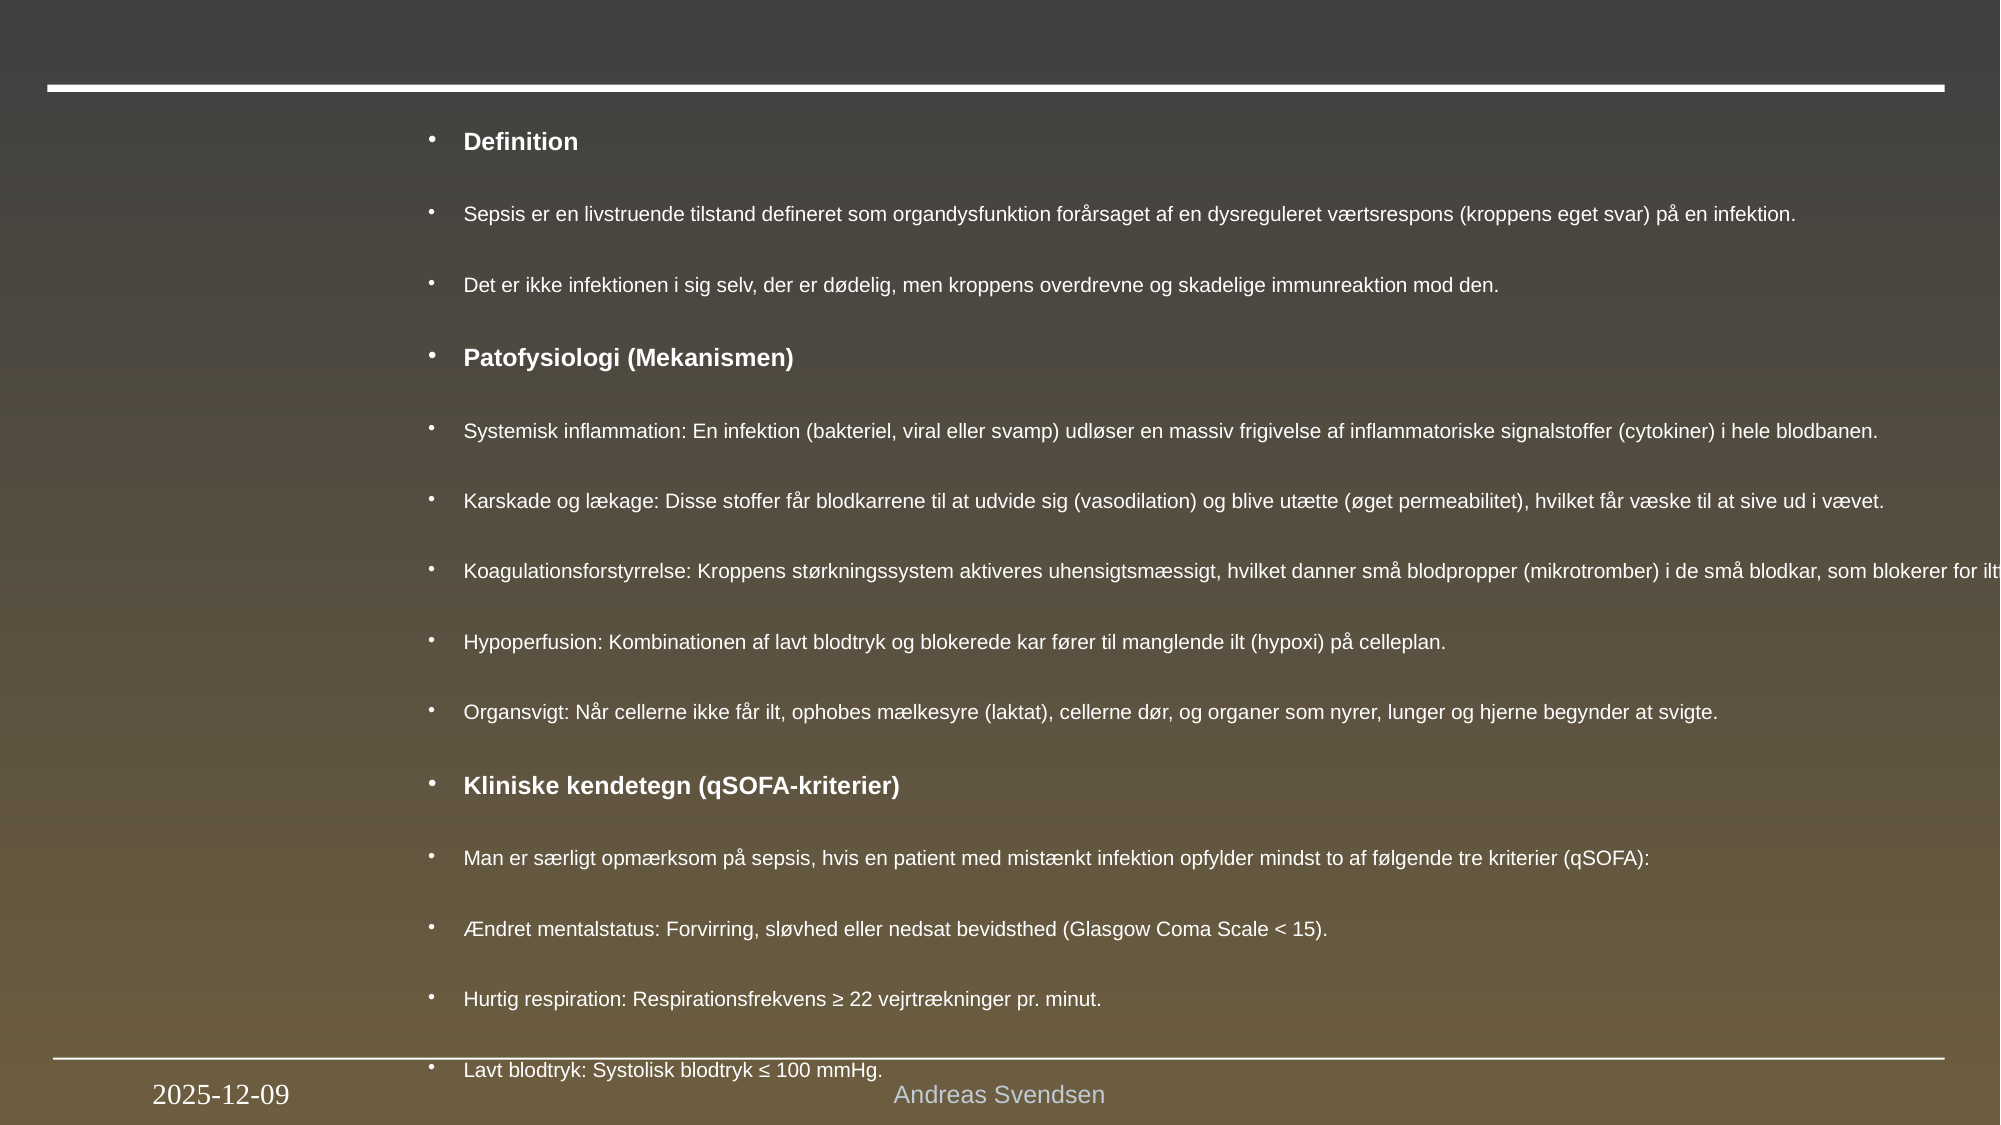

Andreas Svendsen
46
2025-12-09
Definition
Sepsis er en livstruende tilstand defineret som organdysfunktion forårsaget af en dysreguleret værtsrespons (kroppens eget svar) på en infektion.
Det er ikke infektionen i sig selv, der er dødelig, men kroppens overdrevne og skadelige immunreaktion mod den.
Patofysiologi (Mekanismen)
Systemisk inflammation: En infektion (bakteriel, viral eller svamp) udløser en massiv frigivelse af inflammatoriske signalstoffer (cytokiner) i hele blodbanen.
Karskade og lækage: Disse stoffer får blodkarrene til at udvide sig (vasodilation) og blive utætte (øget permeabilitet), hvilket får væske til at sive ud i vævet.
Koagulationsforstyrrelse: Kroppens størkningssystem aktiveres uhensigtsmæssigt, hvilket danner små blodpropper (mikrotromber) i de små blodkar, som blokerer for iltforsyningen.
Hypoperfusion: Kombinationen af lavt blodtryk og blokerede kar fører til manglende ilt (hypoxi) på celleplan.
Organsvigt: Når cellerne ikke får ilt, ophobes mælkesyre (laktat), cellerne dør, og organer som nyrer, lunger og hjerne begynder at svigte.
Kliniske kendetegn (qSOFA-kriterier)
Man er særligt opmærksom på sepsis, hvis en patient med mistænkt infektion opfylder mindst to af følgende tre kriterier (qSOFA):
Ændret mentalstatus: Forvirring, sløvhed eller nedsat bevidsthed (Glasgow Coma Scale < 15).
Hurtig respiration: Respirationsfrekvens ≥ 22 vejrtrækninger pr. minut.
Lavt blodtryk: Systolisk blodtryk ≤ 100 mmHg.
Behandlingsprincipper
Tidskritisk: Behandling skal iværksættes omgående (helst inden for 1 time).
Kernebehandling: Består primært af bredspektret antibiotika (iv) for at dræbe bakterierne og intravenøs væske for at opretholde blodtrykket og organperfusionen.
Kildekontrol: Det er afgørende at finde og fjerne infektionskilden (f.eks. dræne en byld eller fjerne et inficeret kateter).